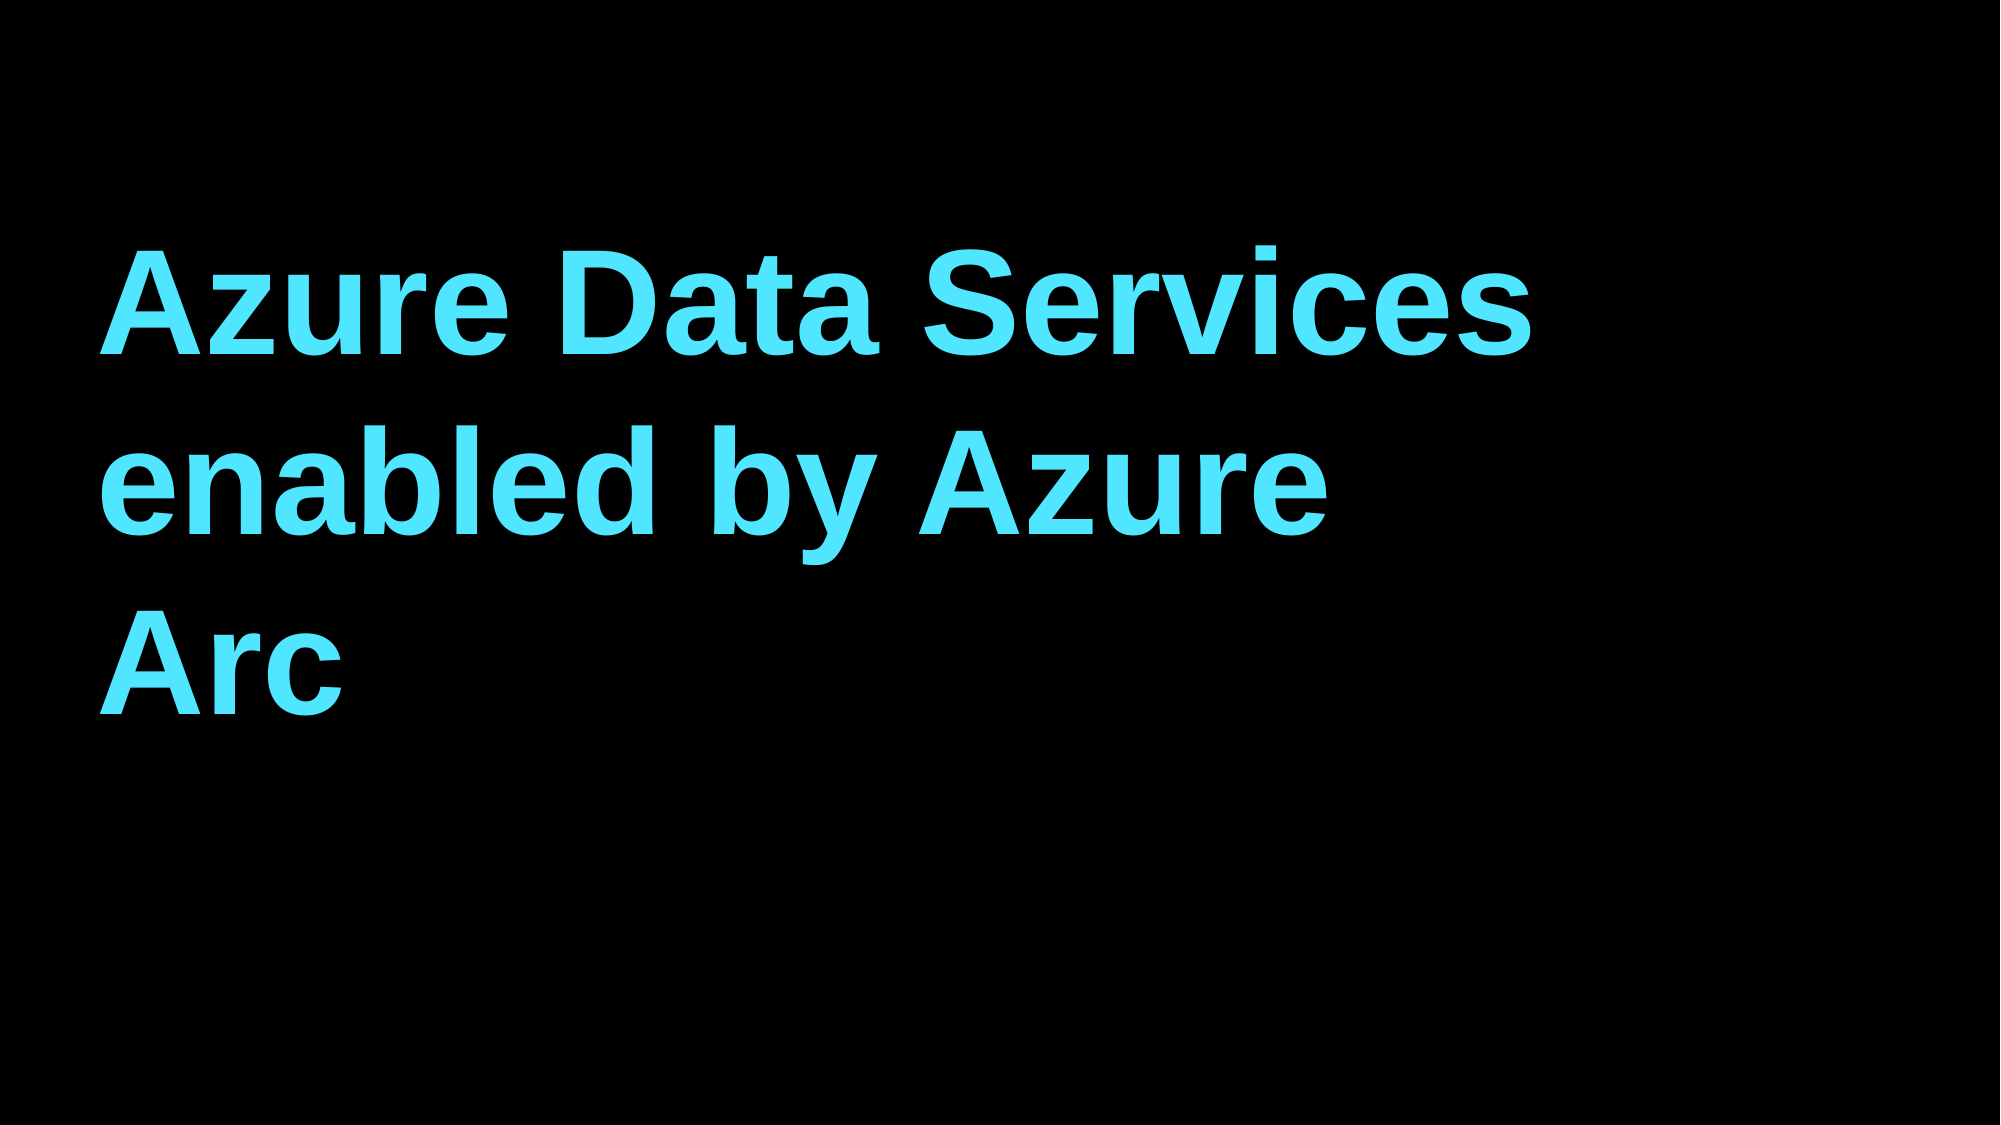

# Azure Data Services enabled by Azure Arc